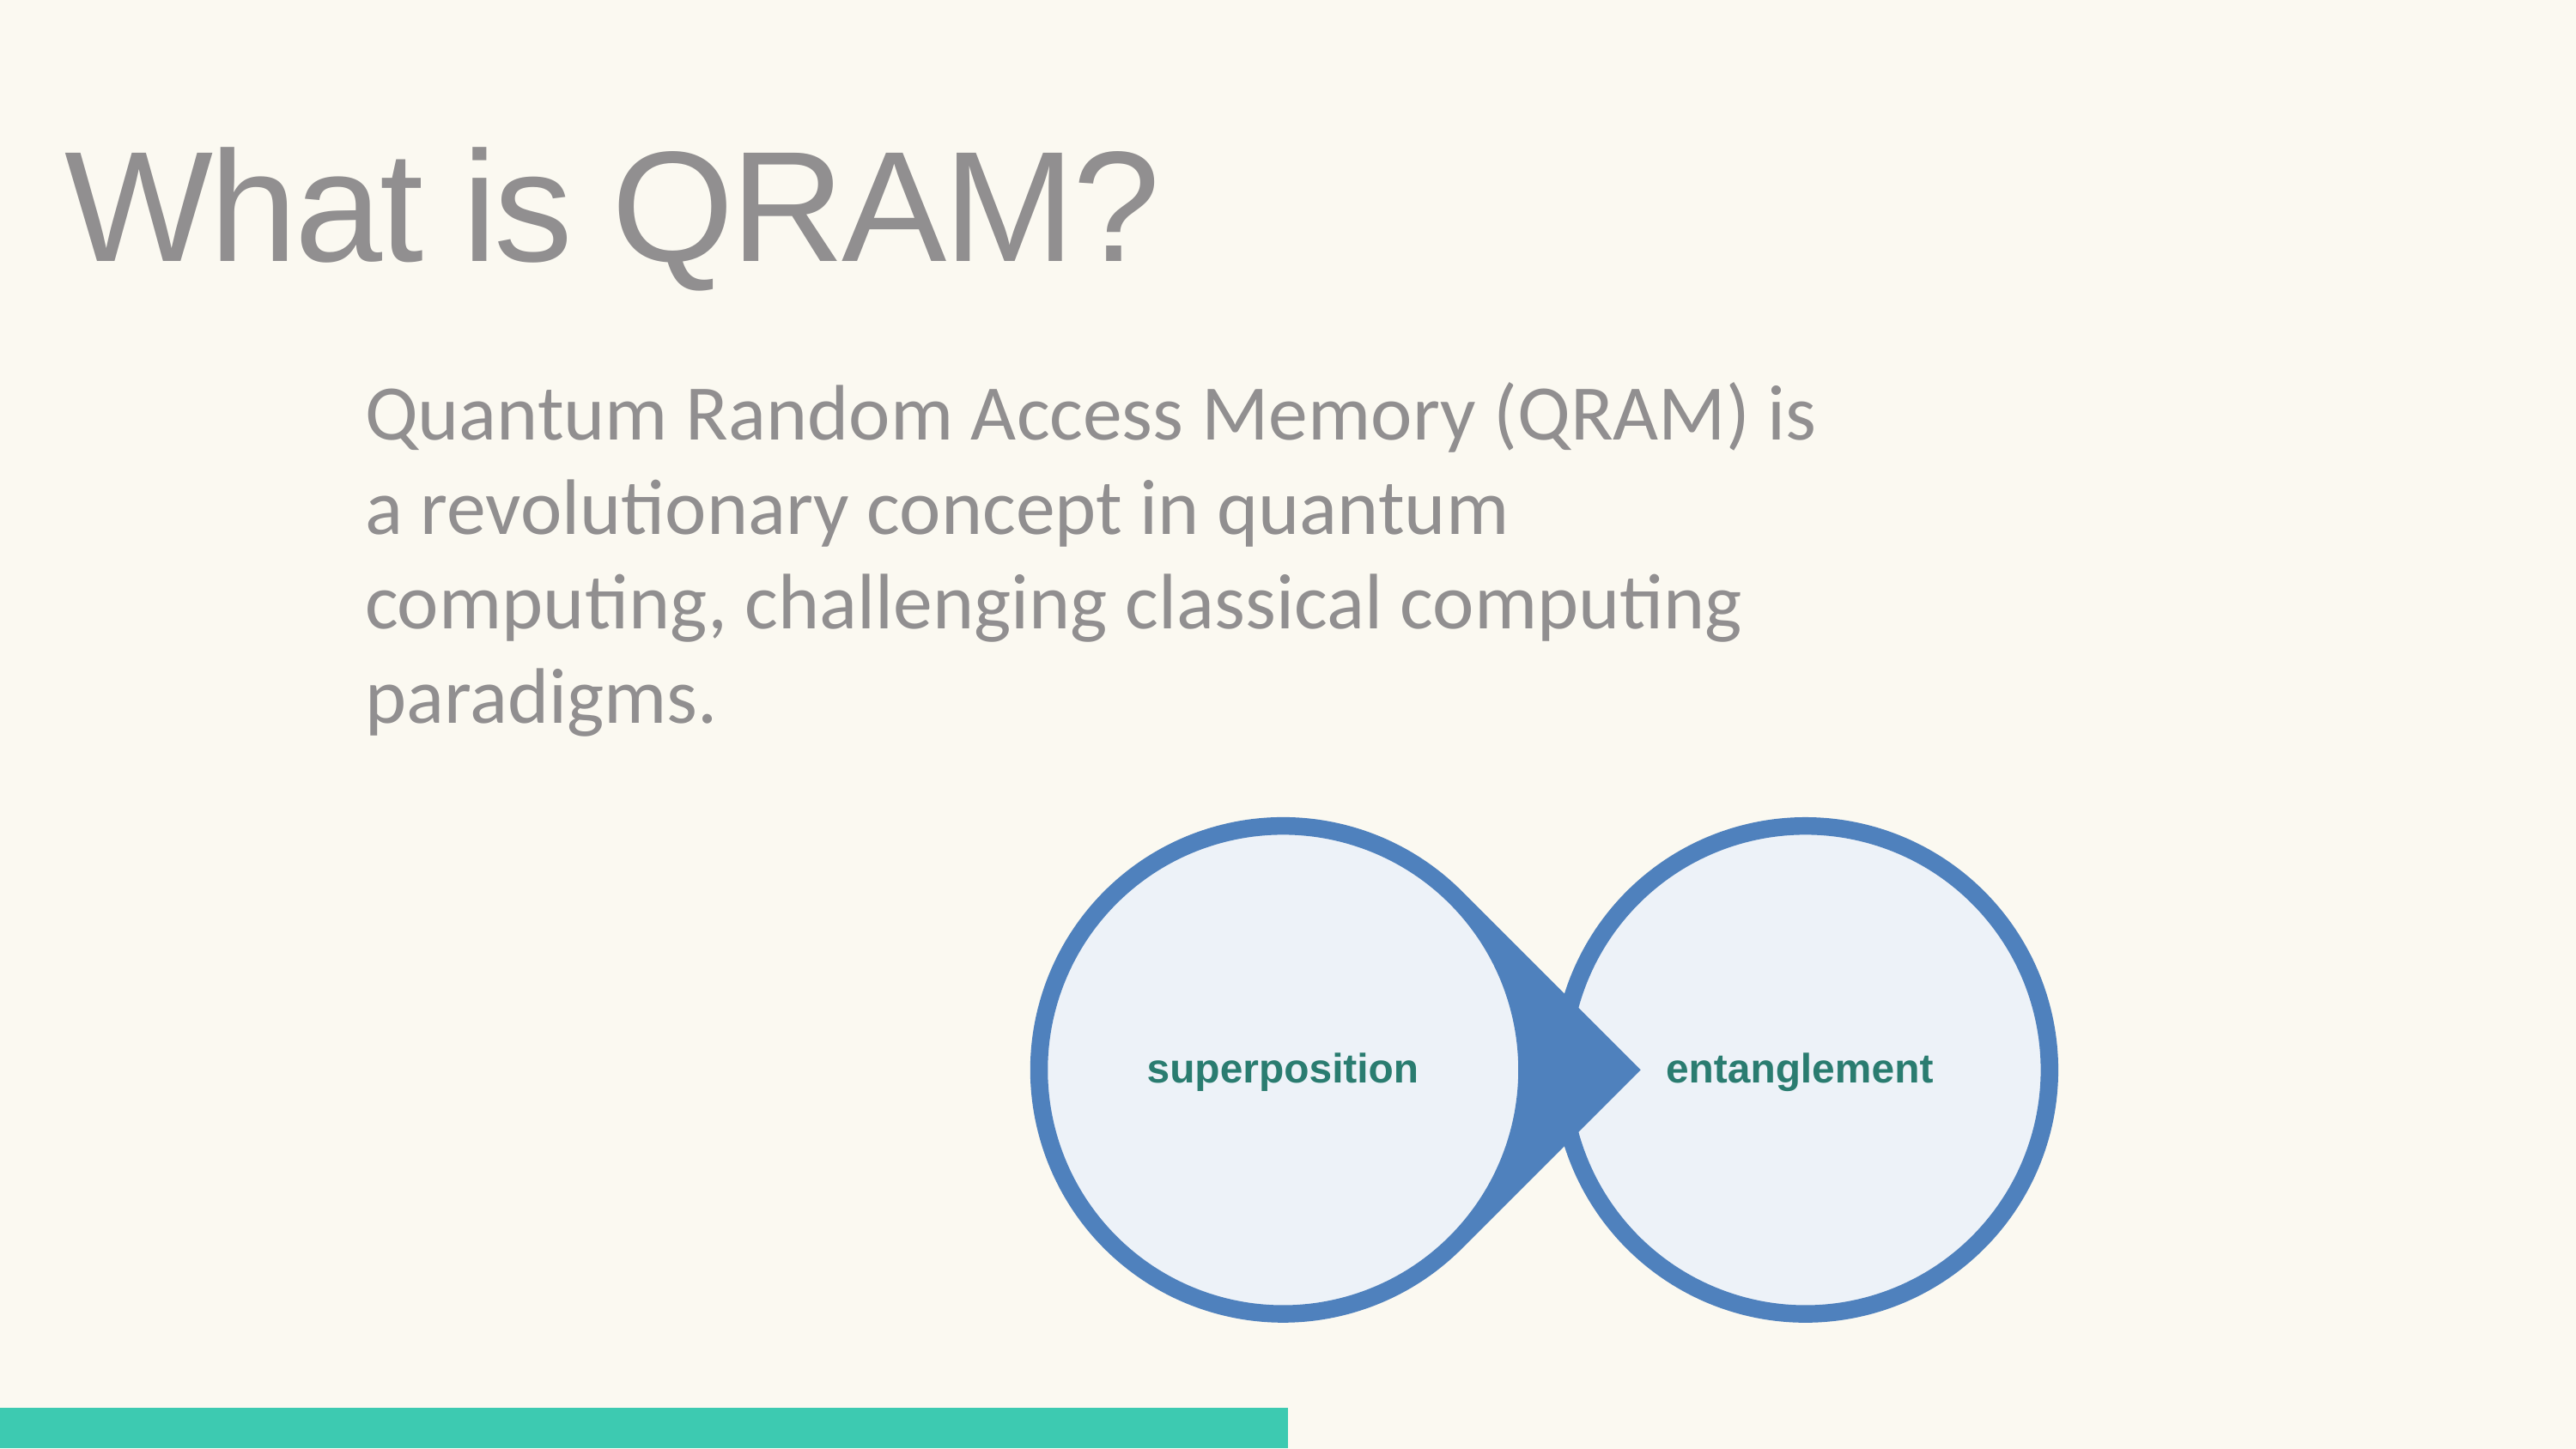

What is QRAM?
Quantum Random Access Memory (QRAM) is a revolutionary concept in quantum computing, challenging classical computing paradigms.
entanglement
superposition